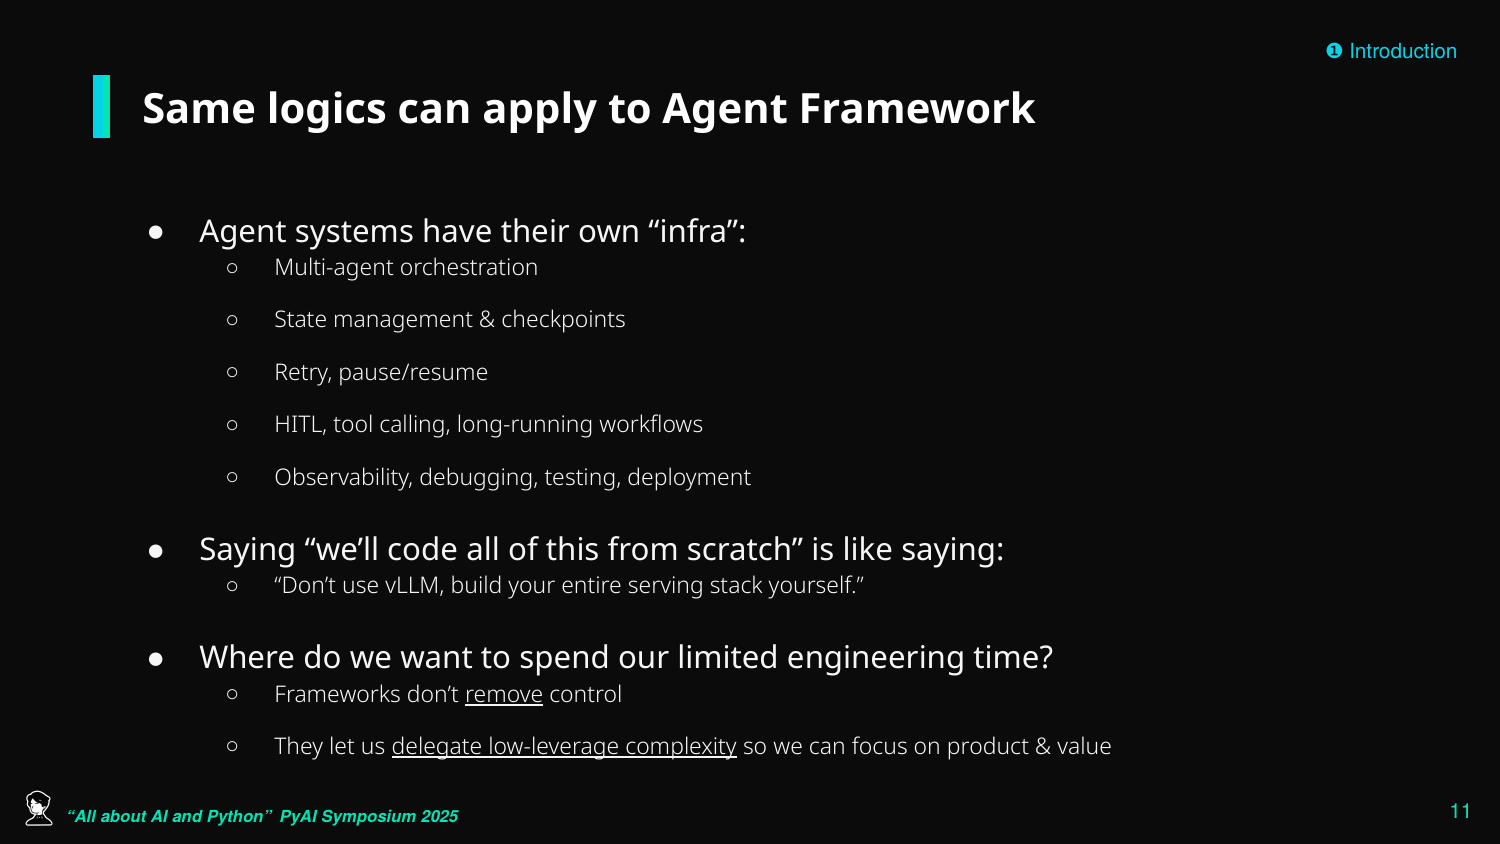

❶ Introduction
# Same logics can apply to Agent Framework
Agent systems have their own “infra”:
Multi-agent orchestration
State management & checkpoints
Retry, pause/resume
HITL, tool calling, long-running workflows
Observability, debugging, testing, deployment
Saying “we’ll code all of this from scratch” is like saying:
“Don’t use vLLM, build your entire serving stack yourself.”
Where do we want to spend our limited engineering time?
Frameworks don’t remove control
They let us delegate low-leverage complexity so we can focus on product & value
11